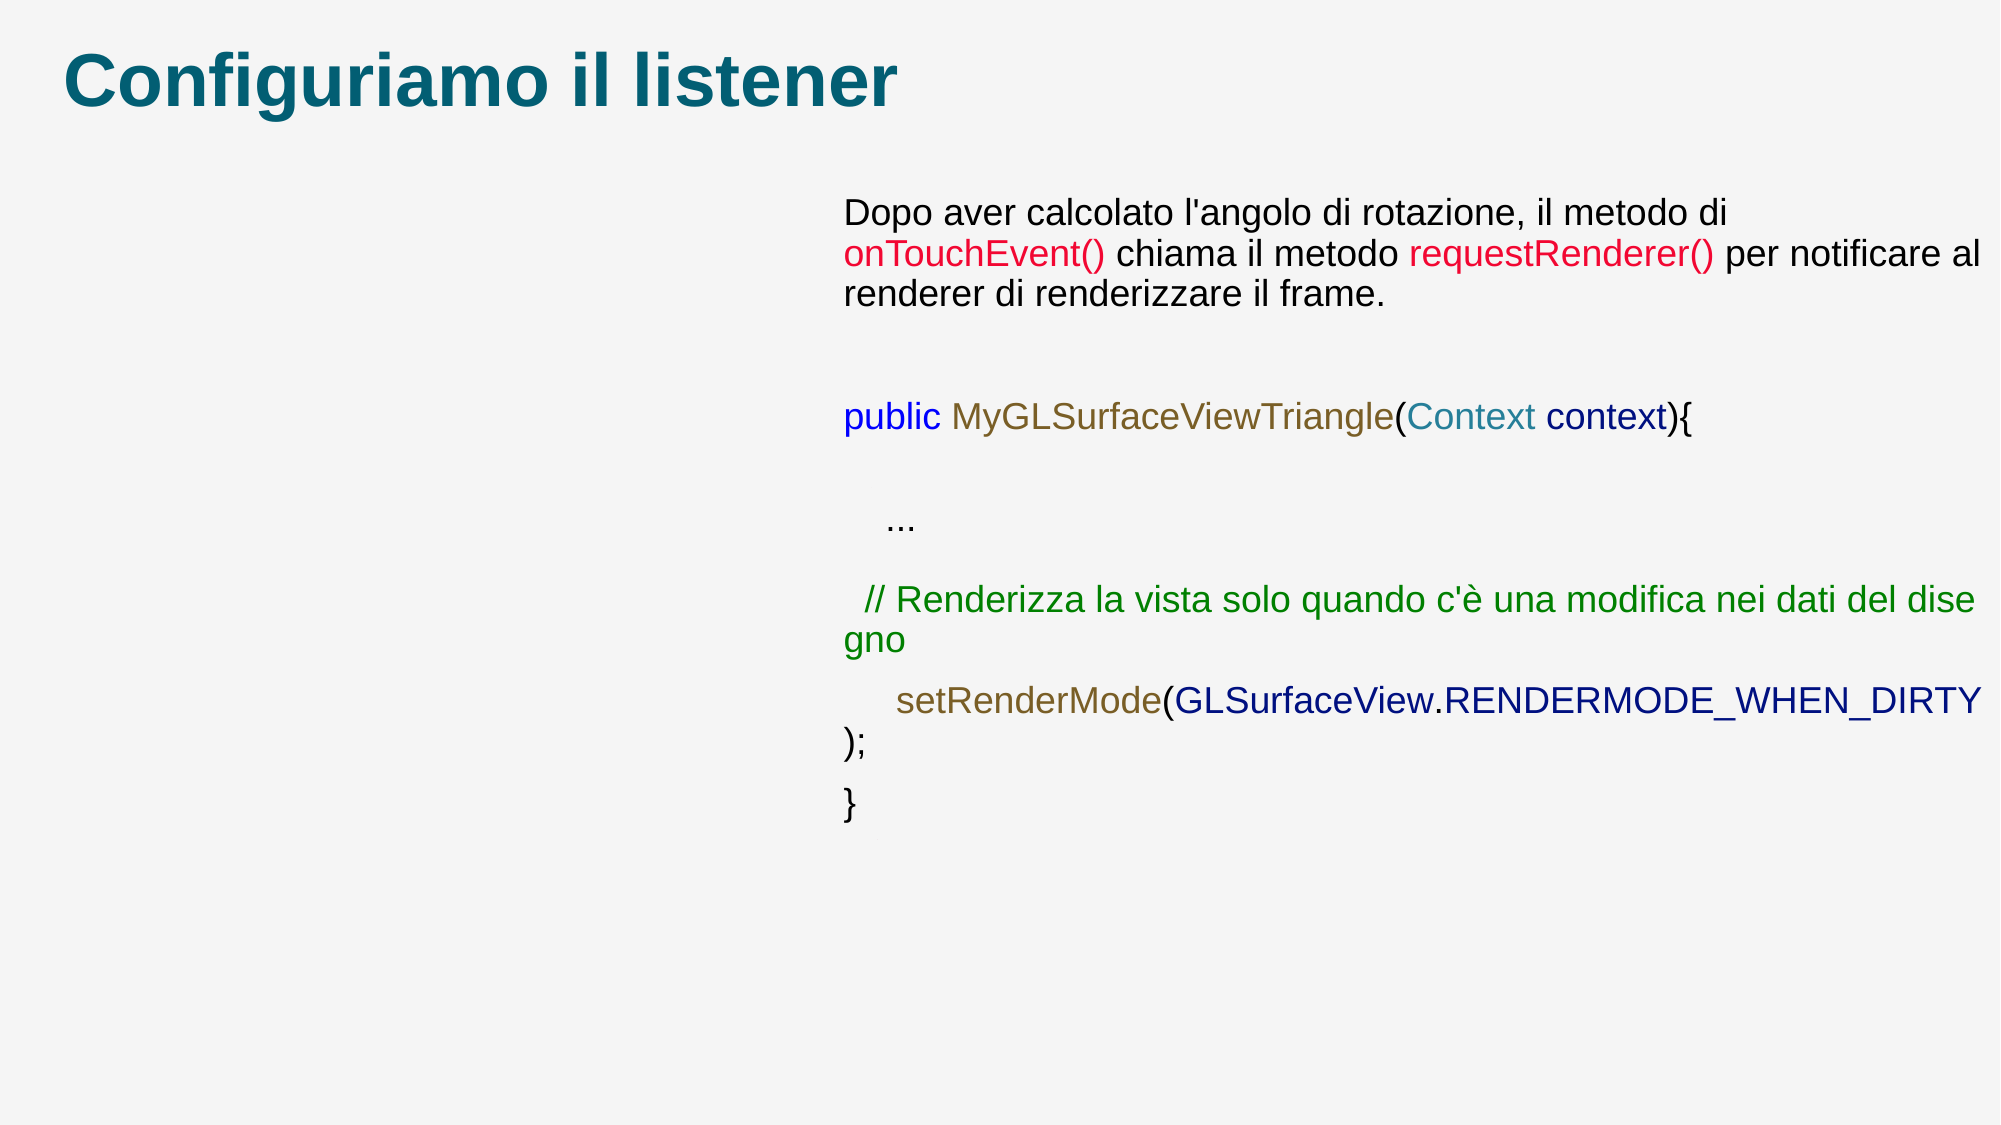

# Configuriamo il listener

Dopo aver calcolato l'angolo di rotazione, il metodo di onTouchEvent() chiama il metodo requestRenderer() per notificare al renderer di renderizzare il frame.

public MyGLSurfaceViewTriangle(Context context){
    ...
    // Renderizza la vista solo quando c'è una modifica nei dati del disegno
     setRenderMode(GLSurfaceView.RENDERMODE_WHEN_DIRTY);
}